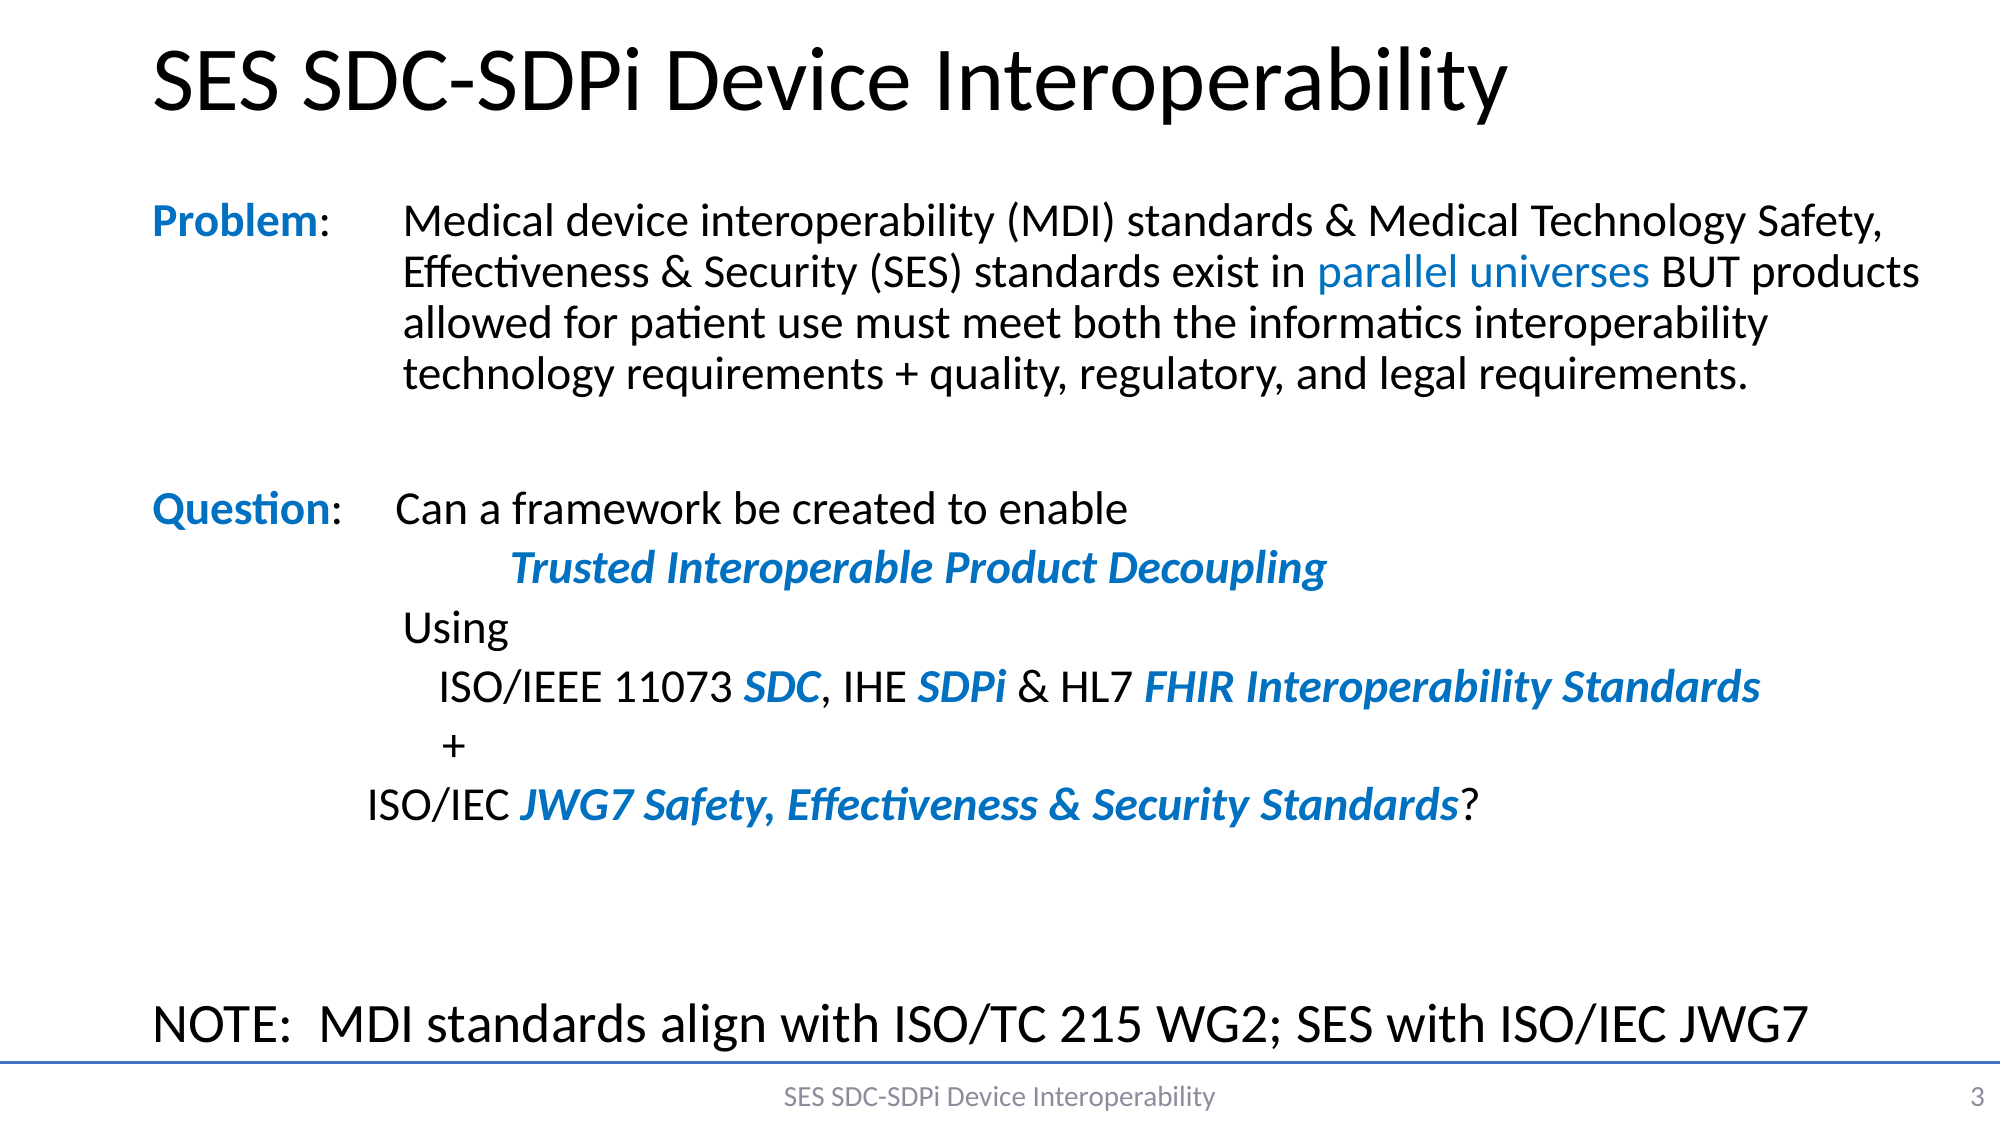

# SES SDC-SDPi Device Interoperability
Problem:	Medical device interoperability (MDI) standards & Medical Technology Safety, Effectiveness & Security (SES) standards exist in parallel universes BUT products allowed for patient use must meet both the informatics interoperability technology requirements + quality, regulatory, and legal requirements.

Question:	Can a framework be created to enable
Trusted Interoperable Product Decoupling
Using
ISO/IEEE 11073 SDC, IHE SDPi & HL7 FHIR Interoperability Standards
	       +
	ISO/IEC JWG7 Safety, Effectiveness & Security Standards?

NOTE:  MDI standards align with ISO/TC 215 WG2; SES with ISO/IEC JWG7
SES SDC-SDPi Device Interoperability
3